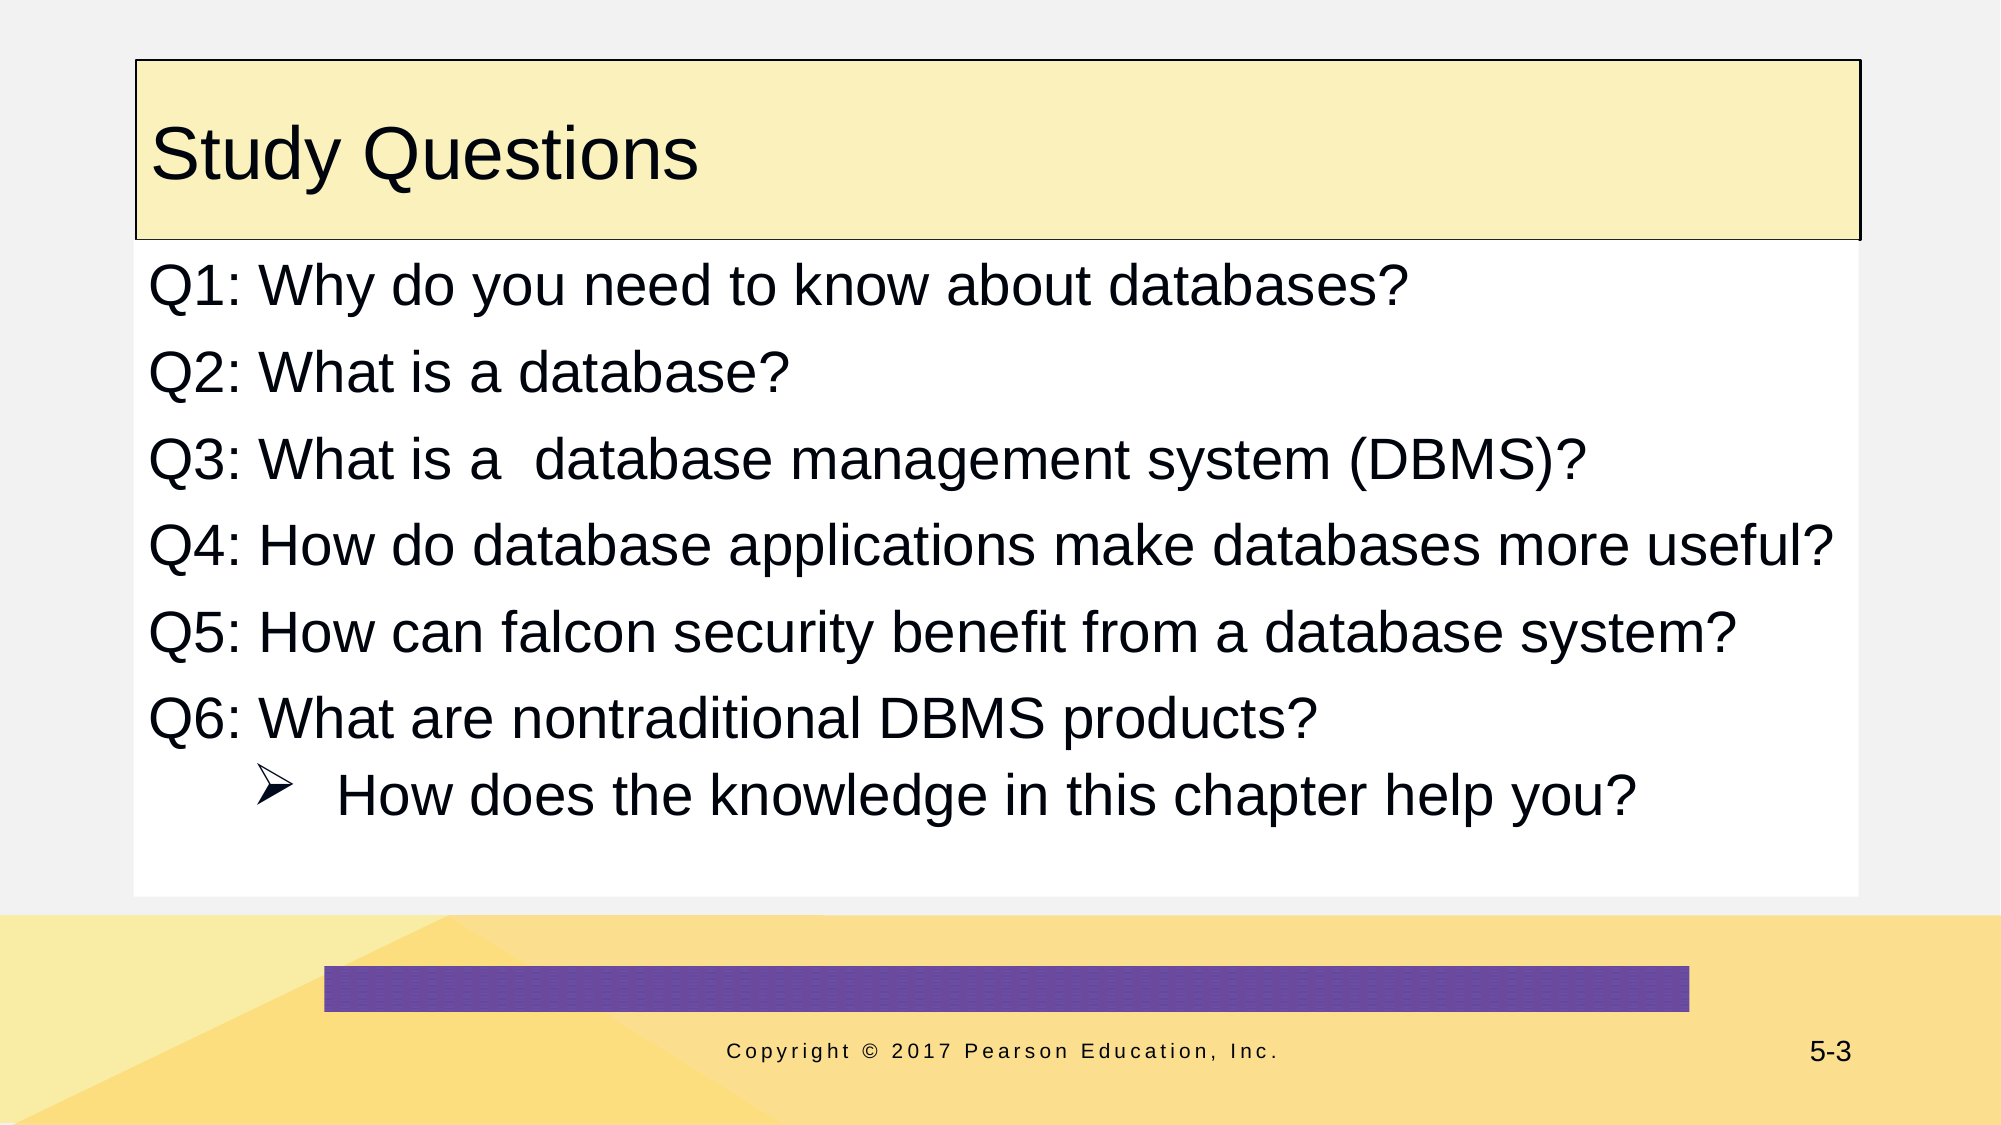

# Study Questions
Q1: Why do you need to know about databases?
Q2: What is a database?
Q3: What is a  database management system (DBMS)?
Q4: How do database applications make databases more useful?
Q5: How can falcon security benefit from a database system?
Q6: What are nontraditional DBMS products?
How does the knowledge in this chapter help you?
Copyright © 2017 Pearson Education, Inc.